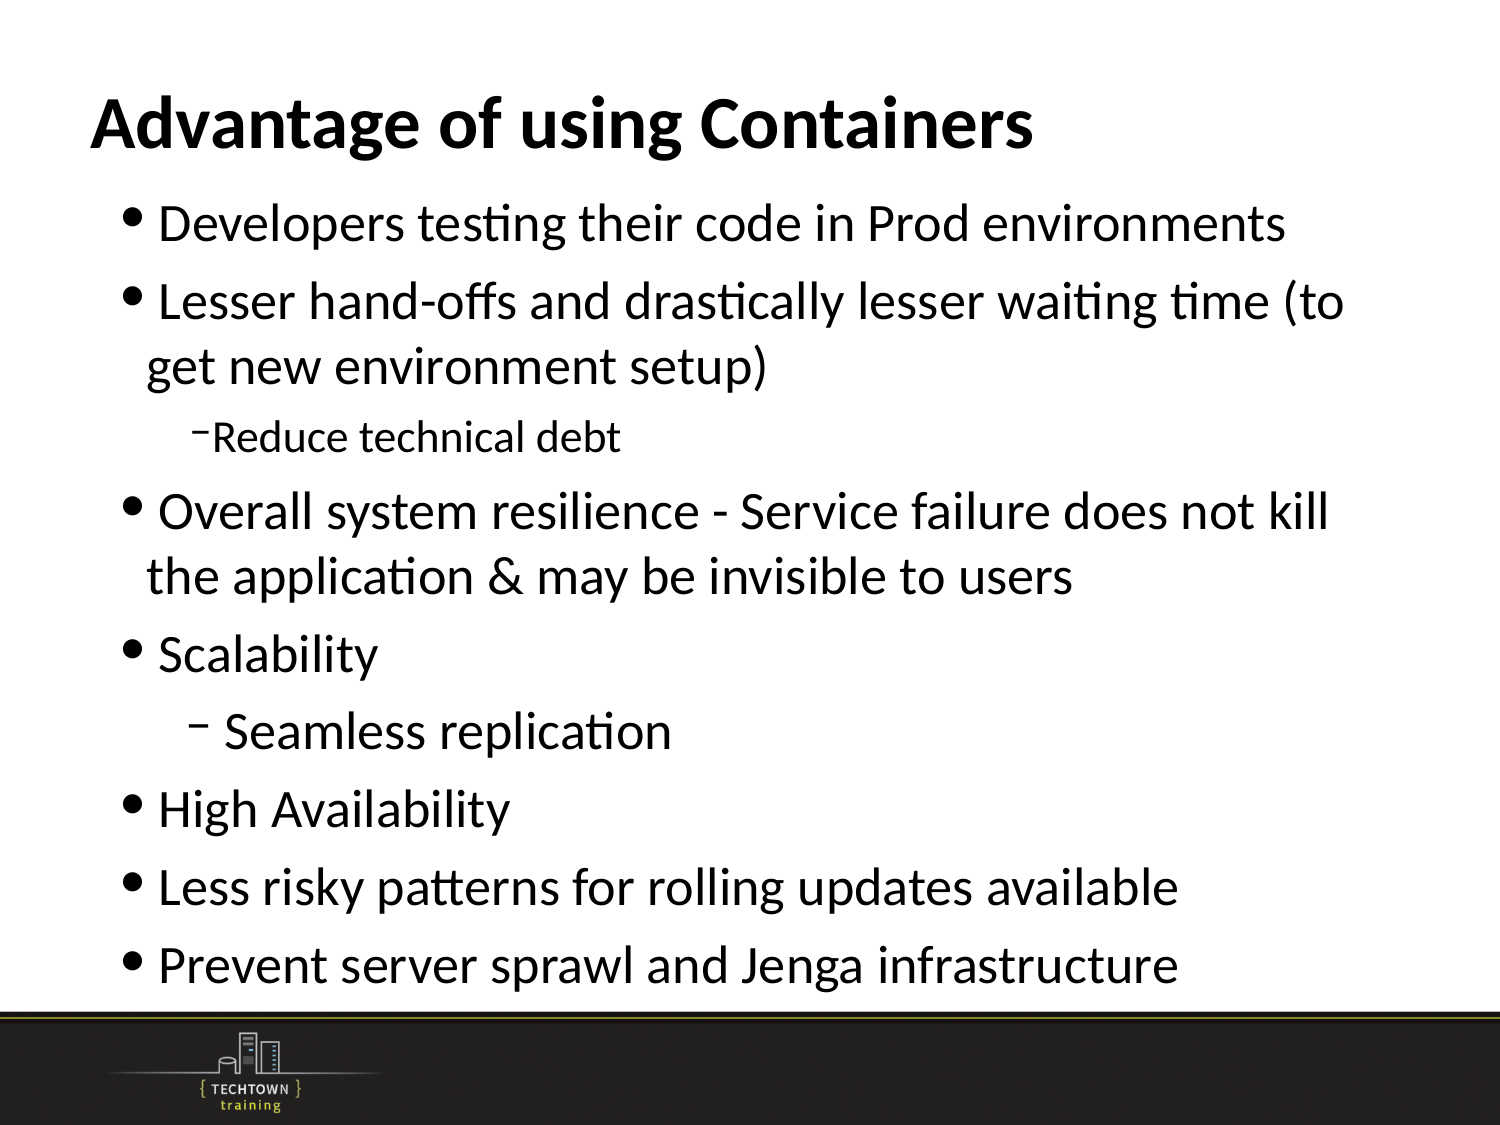

# Advantage of using Containers
 Developers testing their code in Prod environments
 Lesser hand-offs and drastically lesser waiting time (to get new environment setup)
Reduce technical debt
 Overall system resilience - Service failure does not kill the application & may be invisible to users
 Scalability
 Seamless replication
 High Availability
 Less risky patterns for rolling updates available
 Prevent server sprawl and Jenga infrastructure